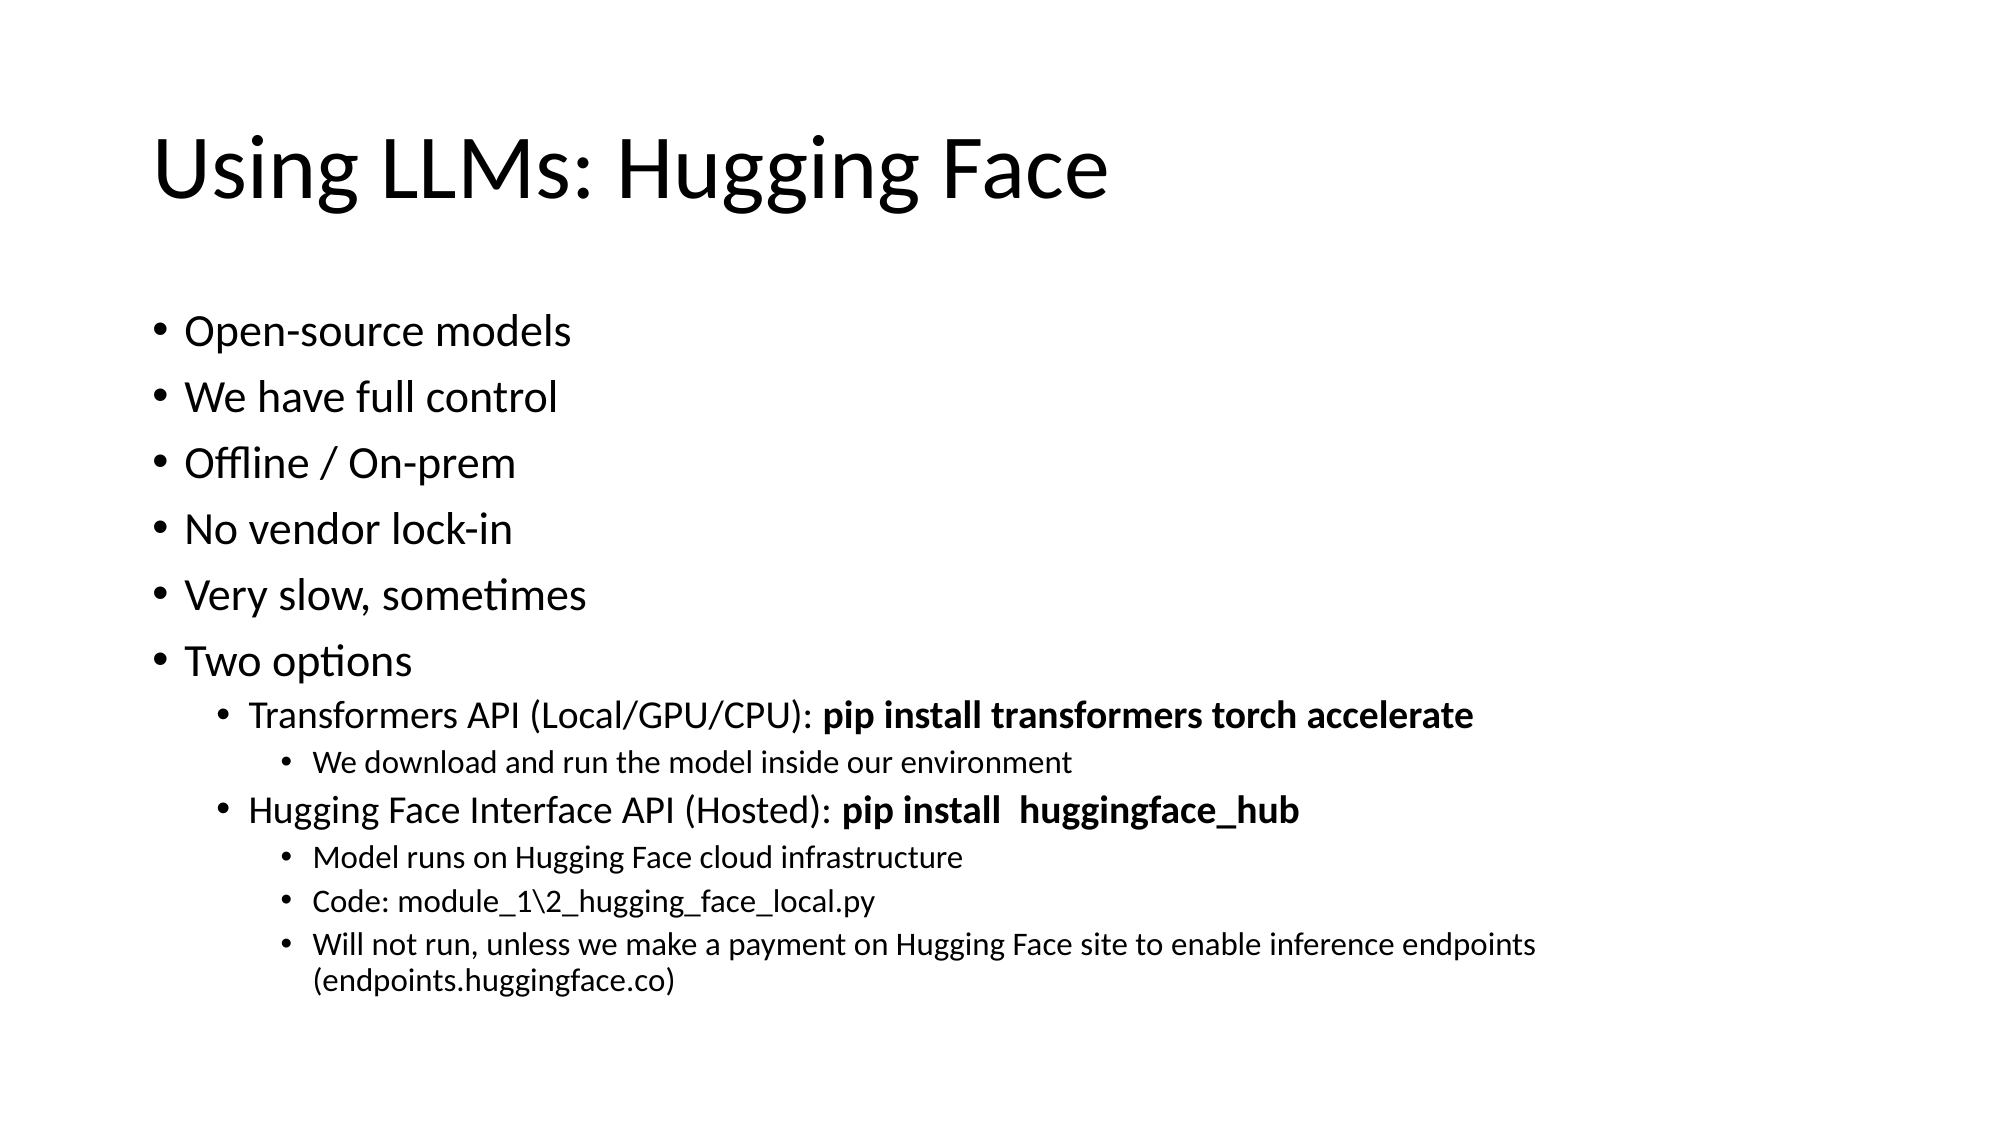

# Using LLMs: Hugging Face
Open-source models
We have full control
Offline / On-prem
No vendor lock-in
Very slow, sometimes
Two options
Transformers API (Local/GPU/CPU): pip install transformers torch accelerate
We download and run the model inside our environment
Hugging Face Interface API (Hosted): pip install  huggingface_hub
Model runs on Hugging Face cloud infrastructure
Code: module_1\2_hugging_face_local.py
Will not run, unless we make a payment on Hugging Face site to enable inference endpoints (endpoints.huggingface.co)